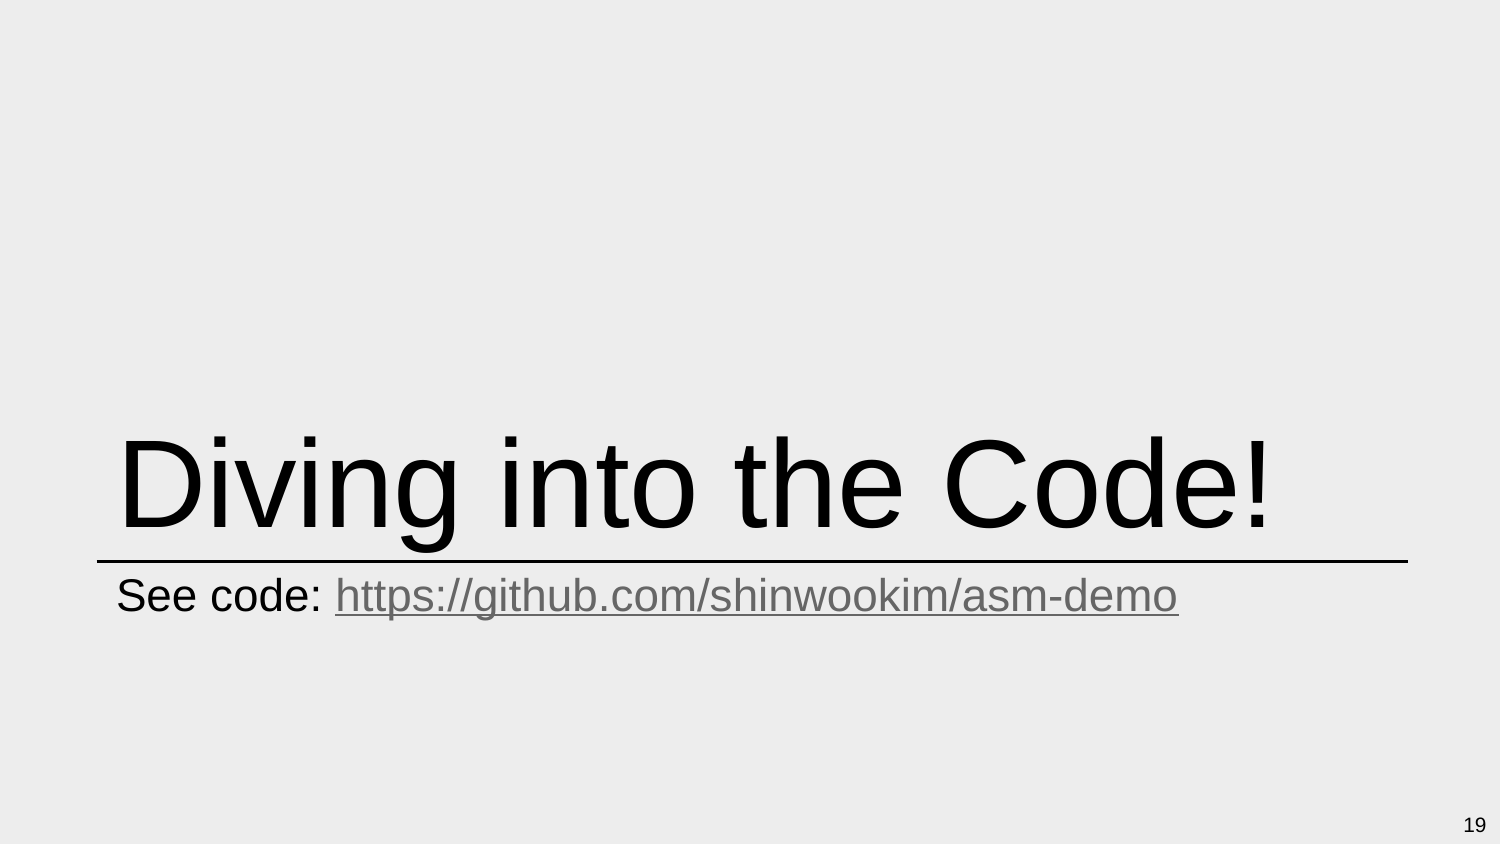

# Diving into the Code!
See code: https://github.com/shinwookim/asm-demo
19